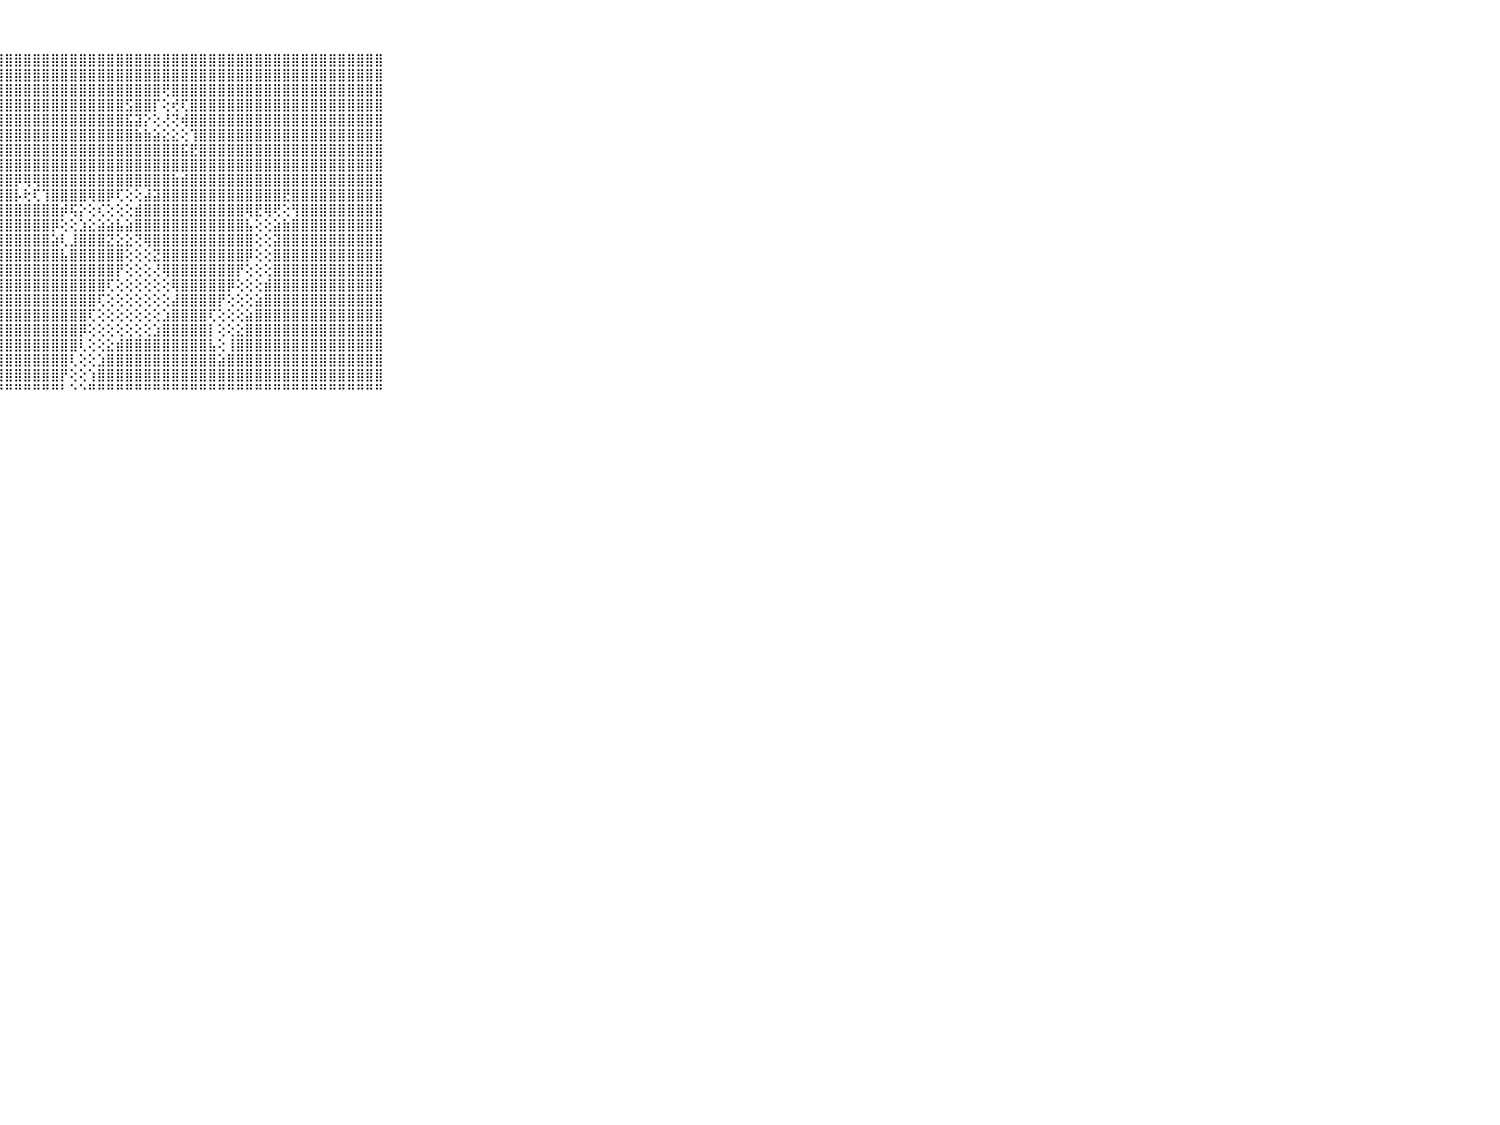

⠀⠀⠀⠀⠀⠀⠀⠀⠀⠀⠀⣿⣿⣿⣿⣿⣿⣿⣿⣿⣿⣿⣿⣿⣿⣿⣿⣿⣿⣿⣿⣿⣿⣿⣿⣿⣿⣿⣿⣿⣿⣿⣿⣿⣿⣿⣿⣿⣿⣿⣿⣿⣿⣿⣿⣿⣿⣿⣿⣿⣿⣿⣿⣿⣿⣿⣿⣿⣿⠀⠀⠀⠀⠀⠀⠀⠀⠀⠀⠀⠀
⠀⠀⠀⠀⠀⠀⠀⠀⠀⠀⠀⣿⣿⣿⣿⣿⣿⣿⣿⣿⣿⣿⣿⣿⣿⣿⣿⣿⣿⣿⣿⣿⣿⣿⣿⣿⣿⣿⣿⣿⣿⣿⣿⣿⣿⣿⣿⣿⣿⣿⣿⣿⣿⣿⣿⣿⣿⣿⣿⣿⣿⣿⣿⣿⣿⣿⣿⣿⣿⠀⠀⠀⠀⠀⠀⠀⠀⠀⠀⠀⠀
⠀⠀⠀⠀⠀⠀⠀⠀⠀⠀⠀⣿⣿⣿⣿⣿⣿⣿⣿⣿⣿⣿⣿⣿⣿⣿⣿⣿⣿⣿⣿⣿⣿⣿⣿⣿⣿⣿⣿⣿⣿⣿⣿⣿⣿⢟⣿⣿⣿⣿⣿⣿⣿⣿⣿⣿⣿⣿⣿⣿⣿⣿⣿⣿⣿⣿⣿⣿⣿⠀⠀⠀⠀⠀⠀⠀⠀⠀⠀⠀⠀
⠀⠀⠀⠀⠀⠀⠀⠀⠀⠀⠀⣿⣿⣿⣿⣿⣿⣿⣿⣿⣿⣿⣿⣿⣿⣿⣿⣿⣿⣿⣿⣿⣿⣿⣿⣿⣿⣿⣿⣿⣿⣫⣿⣿⡏⢕⢞⢏⣿⣿⣿⣿⣿⣿⣿⣿⣿⣿⣿⣿⣿⣿⣿⣿⣿⣿⣿⣿⣿⠀⠀⠀⠀⠀⠀⠀⠀⠀⠀⠀⠀
⠀⠀⠀⠀⠀⠀⠀⠀⠀⠀⠀⣿⣿⣿⣿⣿⣿⣿⣿⣿⣿⣿⣿⣿⣿⣿⣿⣿⣿⣿⣿⣿⣿⣿⣿⣿⣿⣿⣿⣿⣿⣯⣽⡕⢕⢜⢝⢾⣿⣿⣿⣿⣿⣿⣿⣿⣿⣿⣿⣿⣿⣿⣿⣿⣿⣿⣿⣿⣿⠀⠀⠀⠀⠀⠀⠀⠀⠀⠀⠀⠀
⠀⠀⠀⠀⠀⠀⠀⠀⠀⠀⠀⣿⣿⣿⣿⣿⣿⣿⣿⣿⣿⣿⣿⣿⣿⣿⣿⣿⣿⣿⣿⣿⣿⣿⣿⣿⣿⣿⣿⣿⣿⣿⣷⣷⣵⣕⣕⢕⢹⣿⣿⣿⣿⣿⣿⣿⣿⣿⣿⣿⣿⣿⣿⣿⣿⣿⣿⣿⣿⠀⠀⠀⠀⠀⠀⠀⠀⠀⠀⠀⠀
⠀⠀⠀⠀⠀⠀⠀⠀⠀⠀⠀⣿⣿⣿⣿⣿⣿⣿⣿⣿⣿⣿⣿⣿⣿⣿⣿⣿⣿⣿⣿⣿⣿⣿⣿⣿⣿⣿⣿⣿⣿⣿⣿⣿⣿⣿⣿⣯⣟⣿⣿⣿⣿⣿⣿⣿⣿⣿⣿⣿⣿⣿⣿⣿⣿⣿⣿⣿⣿⠀⠀⠀⠀⠀⠀⠀⠀⠀⠀⠀⠀
⠀⠀⠀⠀⠀⠀⠀⠀⠀⠀⠀⣿⣿⣿⣿⣿⣿⣿⣿⣿⣿⣿⣿⣿⣿⣿⣿⣿⣿⣿⣿⣿⣿⣿⣿⣿⣿⣿⣿⣿⣿⣿⣿⣿⣿⣿⣿⣿⣿⣿⣿⣿⣿⣿⣿⣿⣿⣿⣿⣿⣿⣿⣿⣿⣿⣿⣿⣿⣿⠀⠀⠀⠀⠀⠀⠀⠀⠀⠀⠀⠀
⠀⠀⠀⠀⠀⠀⠀⠀⠀⠀⠀⣿⣿⣿⣿⣿⣿⣿⣿⣿⣿⣿⣿⣿⣿⣿⣿⣿⣿⡿⢿⢿⣿⣿⣿⣿⣿⣿⣿⣿⣿⣿⣿⣿⣿⣿⣷⣾⣿⣿⣿⣿⣿⣿⣿⣿⣿⣿⣿⣿⣿⣿⣿⣿⣿⣿⣿⣿⣿⠀⠀⠀⠀⠀⠀⠀⠀⠀⠀⠀⠀
⠀⠀⠀⠀⠀⠀⠀⠀⠀⠀⠀⣿⣿⣿⣿⣿⣿⣿⣿⣿⣿⣿⣿⣿⣿⣿⣿⣿⣿⡧⢗⢏⢹⣿⣿⣿⣿⢿⣿⡿⢏⢕⢕⣼⣽⣿⣿⣿⣿⣿⣿⣿⣿⣿⣿⣿⣿⣿⣟⣿⣿⣿⣿⣿⣿⣿⣿⣿⣿⠀⠀⠀⠀⠀⠀⠀⠀⠀⠀⠀⠀
⠀⠀⠀⠀⠀⠀⠀⠀⠀⠀⠀⣿⣿⣿⣿⣿⣿⣿⣿⣿⣿⣿⣿⣿⣿⣿⣿⣿⣿⣿⣿⣿⣿⣿⡾⢯⡕⢕⢎⢕⢕⢕⣾⣿⣿⣿⣿⣿⣿⣿⣿⣿⣿⣿⢿⣟⢿⢟⢕⢻⣿⣿⣿⣿⣿⣿⣿⣿⣿⠀⠀⠀⠀⠀⠀⠀⠀⠀⠀⠀⠀
⠀⠀⠀⠀⠀⠀⠀⠀⠀⠀⠀⣿⣿⣿⣿⣿⣿⣿⣿⣿⣿⣿⣿⣿⣿⣿⣿⣿⣿⣿⣿⣿⣿⡿⢕⢕⣱⣕⣵⣵⣧⣵⣿⣿⣿⣿⣿⣿⣿⣿⣿⣿⣿⣿⣧⢕⢕⣵⣷⣿⣿⣿⣿⣿⣿⣿⣿⣿⣿⠀⠀⠀⠀⠀⠀⠀⠀⠀⠀⠀⠀
⠀⠀⠀⠀⠀⠀⠀⠀⠀⠀⠀⣿⣿⣿⣿⣿⣿⣿⣿⣿⣿⣿⣿⣿⣿⣿⣿⣿⣿⣿⣿⣿⣿⣵⢇⣸⣿⣿⣿⣝⣕⣕⢝⢿⣿⣿⣿⣿⣿⣿⣿⣿⣿⣿⣿⢕⢕⣽⣿⣿⣿⣿⣿⣿⣿⣿⣿⣿⣿⠀⠀⠀⠀⠀⠀⠀⠀⠀⠀⠀⠀
⠀⠀⠀⠀⠀⠀⠀⠀⠀⠀⠀⣿⣿⣿⣿⣿⣿⣿⣿⣿⣿⣿⣿⣿⣿⣿⣿⣿⣿⣿⣿⣿⣿⣿⣧⣿⣿⣿⣿⣿⣿⢕⢕⢕⣝⣿⣿⣿⣿⣿⣿⣿⣿⣿⡿⢕⢕⣿⣿⣿⣿⣿⣿⣿⣿⣿⣿⣿⣿⠀⠀⠀⠀⠀⠀⠀⠀⠀⠀⠀⠀
⠀⠀⠀⠀⠀⠀⠀⠀⠀⠀⠀⣿⣿⣿⣿⣿⣿⣿⣿⣿⣿⣿⣿⣿⣿⣿⣿⣿⣿⣿⣿⣿⣿⣿⣿⣿⣿⣿⣿⣿⡟⢕⢕⢕⢜⢿⣿⣿⣿⣿⣿⣿⣿⡟⢕⢕⢕⣿⣿⣿⣿⣿⣿⣿⣿⣿⣿⣿⣿⠀⠀⠀⠀⠀⠀⠀⠀⠀⠀⠀⠀
⠀⠀⠀⠀⠀⠀⠀⠀⠀⠀⠀⣿⣿⣿⣿⣿⣿⣿⣿⣿⣿⣿⣿⣿⣿⣿⣿⣿⣿⣿⣿⣿⣿⣿⣿⣿⣿⣿⣿⢏⢕⢕⢕⢕⢕⢕⢿⣿⣿⣿⣿⣿⡿⢕⢕⢕⣾⣿⣿⣿⣿⣿⣿⣿⣿⣿⣿⣿⣿⠀⠀⠀⠀⠀⠀⠀⠀⠀⠀⠀⠀
⠀⠀⠀⠀⠀⠀⠀⠀⠀⠀⠀⣿⣿⣿⣿⣿⣿⣿⣿⣿⣿⣿⣿⣿⣿⣿⣿⣿⣿⣿⣿⣿⣿⣿⣿⣿⣿⣿⢏⢕⢕⢕⢕⢕⢕⢕⣼⣿⣿⣿⣿⡟⢕⢕⢕⣵⣿⣿⣿⣿⣿⣿⣿⣿⣿⣿⣿⣿⣿⠀⠀⠀⠀⠀⠀⠀⠀⠀⠀⠀⠀
⠀⠀⠀⠀⠀⠀⠀⠀⠀⠀⠀⣿⣿⣿⣿⣿⣿⣿⣿⣿⣿⣿⣿⣿⣿⣿⣿⣿⣿⣿⣿⣿⣿⣿⣿⣿⣿⢏⢕⢕⢕⢕⢕⢕⢕⣱⣿⣿⣿⣿⢏⢕⢕⢕⣵⣿⣿⣿⣿⣿⣿⣿⣿⣿⣿⣿⣿⣿⣿⠀⠀⠀⠀⠀⠀⠀⠀⠀⠀⠀⠀
⠀⠀⠀⠀⠀⠀⠀⠀⠀⠀⠀⣿⣿⣿⣿⣿⣿⣿⣿⣿⣿⣿⣿⣿⣿⣿⣿⣿⣿⣿⣿⣿⣿⣿⣿⣿⡿⢕⢕⢕⢕⢕⢕⢕⣱⣿⣿⣿⣿⣿⡇⢕⢕⣕⣿⣿⣿⣿⣿⣿⣿⣿⣿⣿⣿⣿⣿⣿⣿⠀⠀⠀⠀⠀⠀⠀⠀⠀⠀⠀⠀
⠀⠀⠀⠀⠀⠀⠀⠀⠀⠀⠀⣿⣿⣿⣿⣿⣿⣿⣿⣿⣿⣿⣿⣿⣿⣿⣿⣿⣿⣿⣿⣿⣿⣿⣿⣿⢇⢕⢕⣕⣾⣿⣿⣿⣿⣿⣿⣿⣿⣿⣧⢕⢸⣿⣿⣿⣿⣿⣿⣿⣿⣿⣿⣿⣿⣿⣿⣿⣿⠀⠀⠀⠀⠀⠀⠀⠀⠀⠀⠀⠀
⠀⠀⠀⠀⠀⠀⠀⠀⠀⠀⠀⣿⣿⣿⣿⣿⣿⣿⣿⣿⣿⣿⣿⣿⣿⣿⣿⣿⣿⣿⣿⣿⣿⣿⣿⢇⢕⢕⣱⣿⣿⣿⣿⣿⣿⣿⣿⣿⣿⣿⣿⣵⣿⣿⣿⣿⣿⣿⣿⣿⣿⣿⣿⣿⣿⣿⣿⣿⣿⠀⠀⠀⠀⠀⠀⠀⠀⠀⠀⠀⠀
⠀⠀⠀⠀⠀⠀⠀⠀⠀⠀⠀⣿⣿⣿⣿⣿⣿⣿⣿⣿⣿⣿⣿⣿⣿⣿⣿⣿⣿⣿⣿⣿⣿⣿⡟⢕⢕⢱⣿⣿⣿⣿⣿⣿⣿⣿⣿⣿⣿⣿⣿⣿⣿⣿⣿⣿⣿⣿⣿⣿⣿⣿⣿⣿⣿⣿⣿⣿⣿⠀⠀⠀⠀⠀⠀⠀⠀⠀⠀⠀⠀
⠀⠀⠀⠀⠀⠀⠀⠀⠀⠀⠀⠛⠛⠛⠛⠛⠛⠛⠛⠛⠛⠛⠛⠛⠛⠛⠛⠛⠛⠛⠛⠛⠛⠛⠃⠑⠑⠛⠛⠛⠛⠛⠛⠛⠛⠛⠛⠛⠛⠛⠛⠛⠛⠛⠛⠛⠛⠛⠛⠛⠛⠛⠛⠛⠛⠛⠛⠛⠛⠀⠀⠀⠀⠀⠀⠀⠀⠀⠀⠀⠀